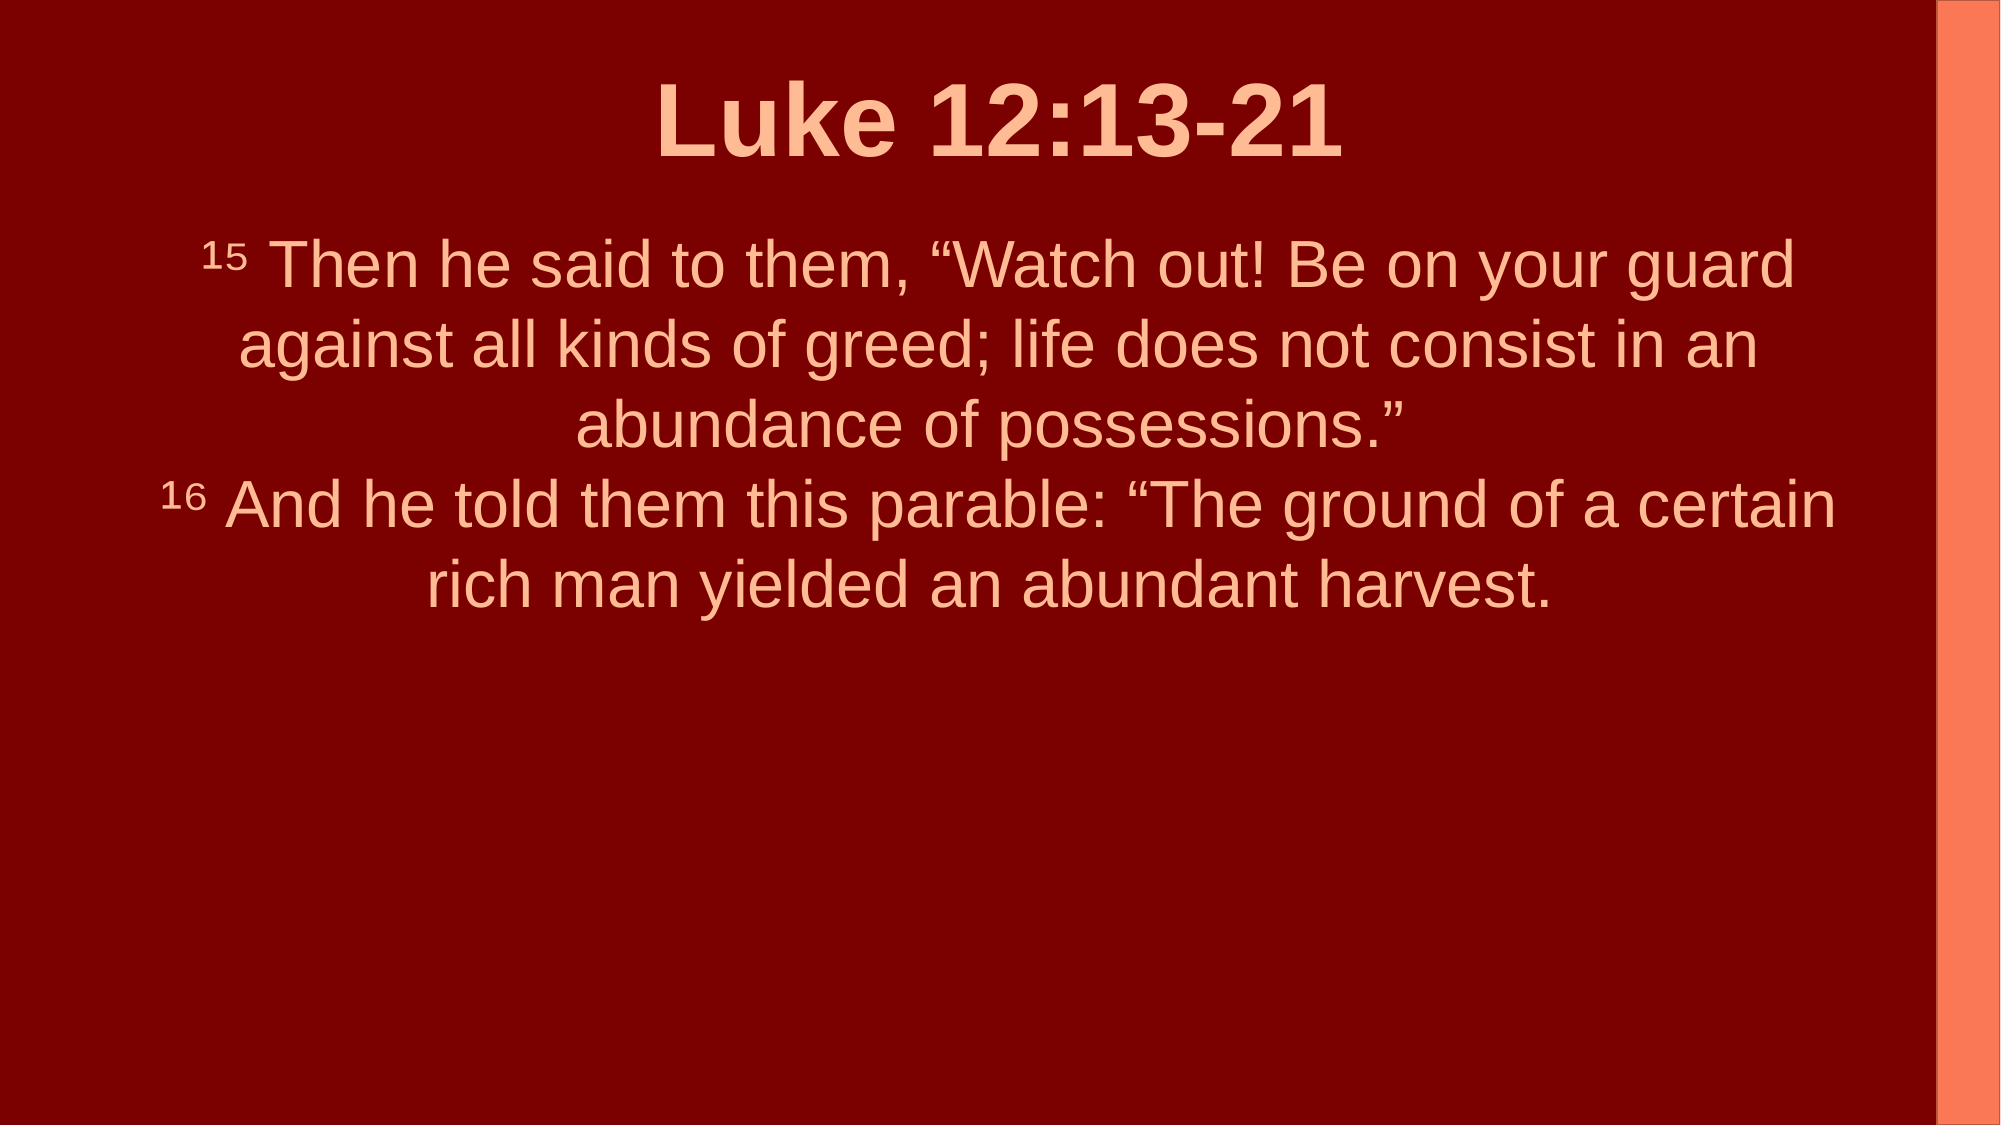

Luke 12:13-21
¹⁵ Then he said to them, “Watch out! Be on your guard against all kinds of greed; life does not consist in an abundance of possessions.”
¹⁶ And he told them this parable: “The ground of a certain rich man yielded an abundant harvest.